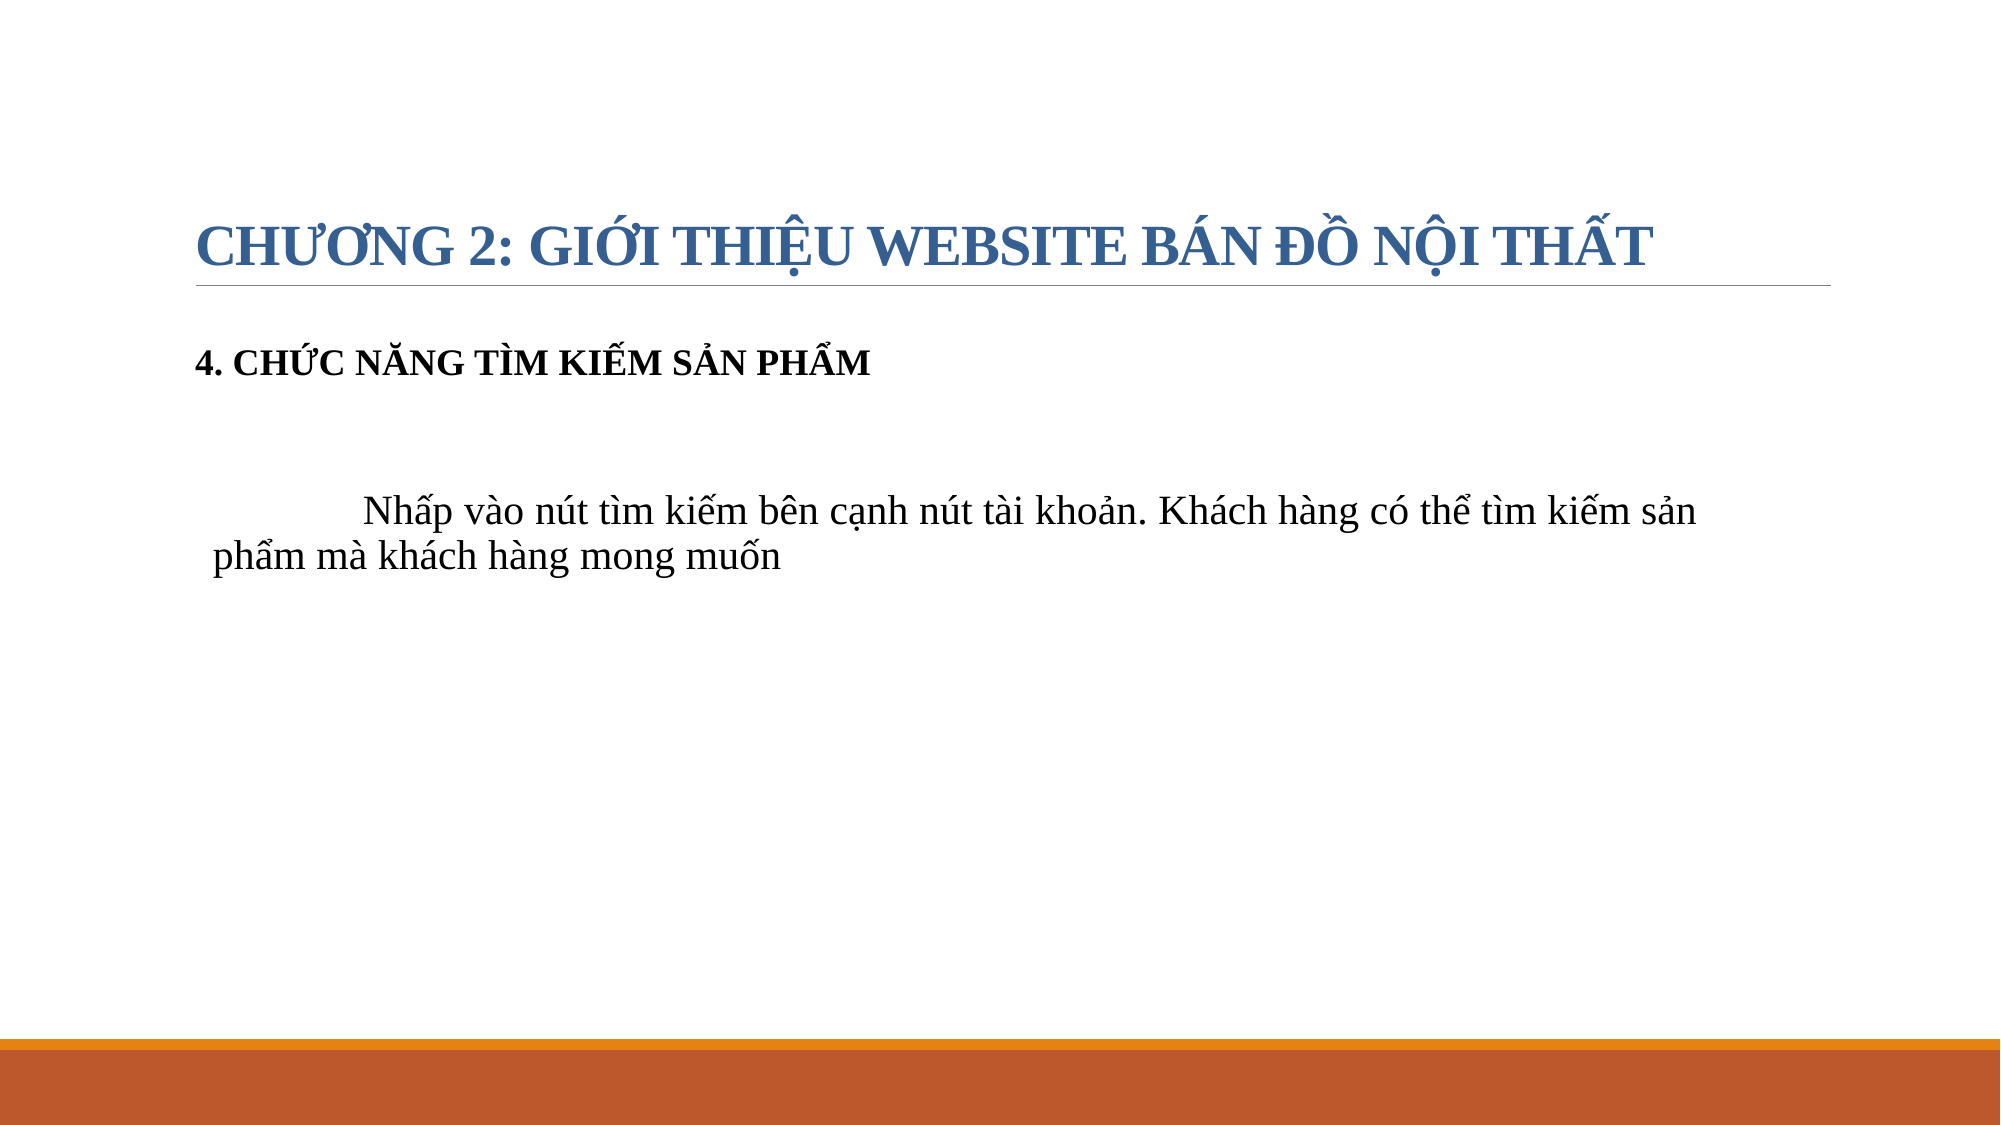

# CHƯƠNG 2: GIỚI THIỆU WEBSITE BÁN ĐỒ NỘI THẤT
4. Chức năng tìm kiếm sản phẩm

	Nhấp vào nút tìm kiếm bên cạnh nút tài khoản. Khách hàng có thể tìm kiếm sản phẩm mà khách hàng mong muốn